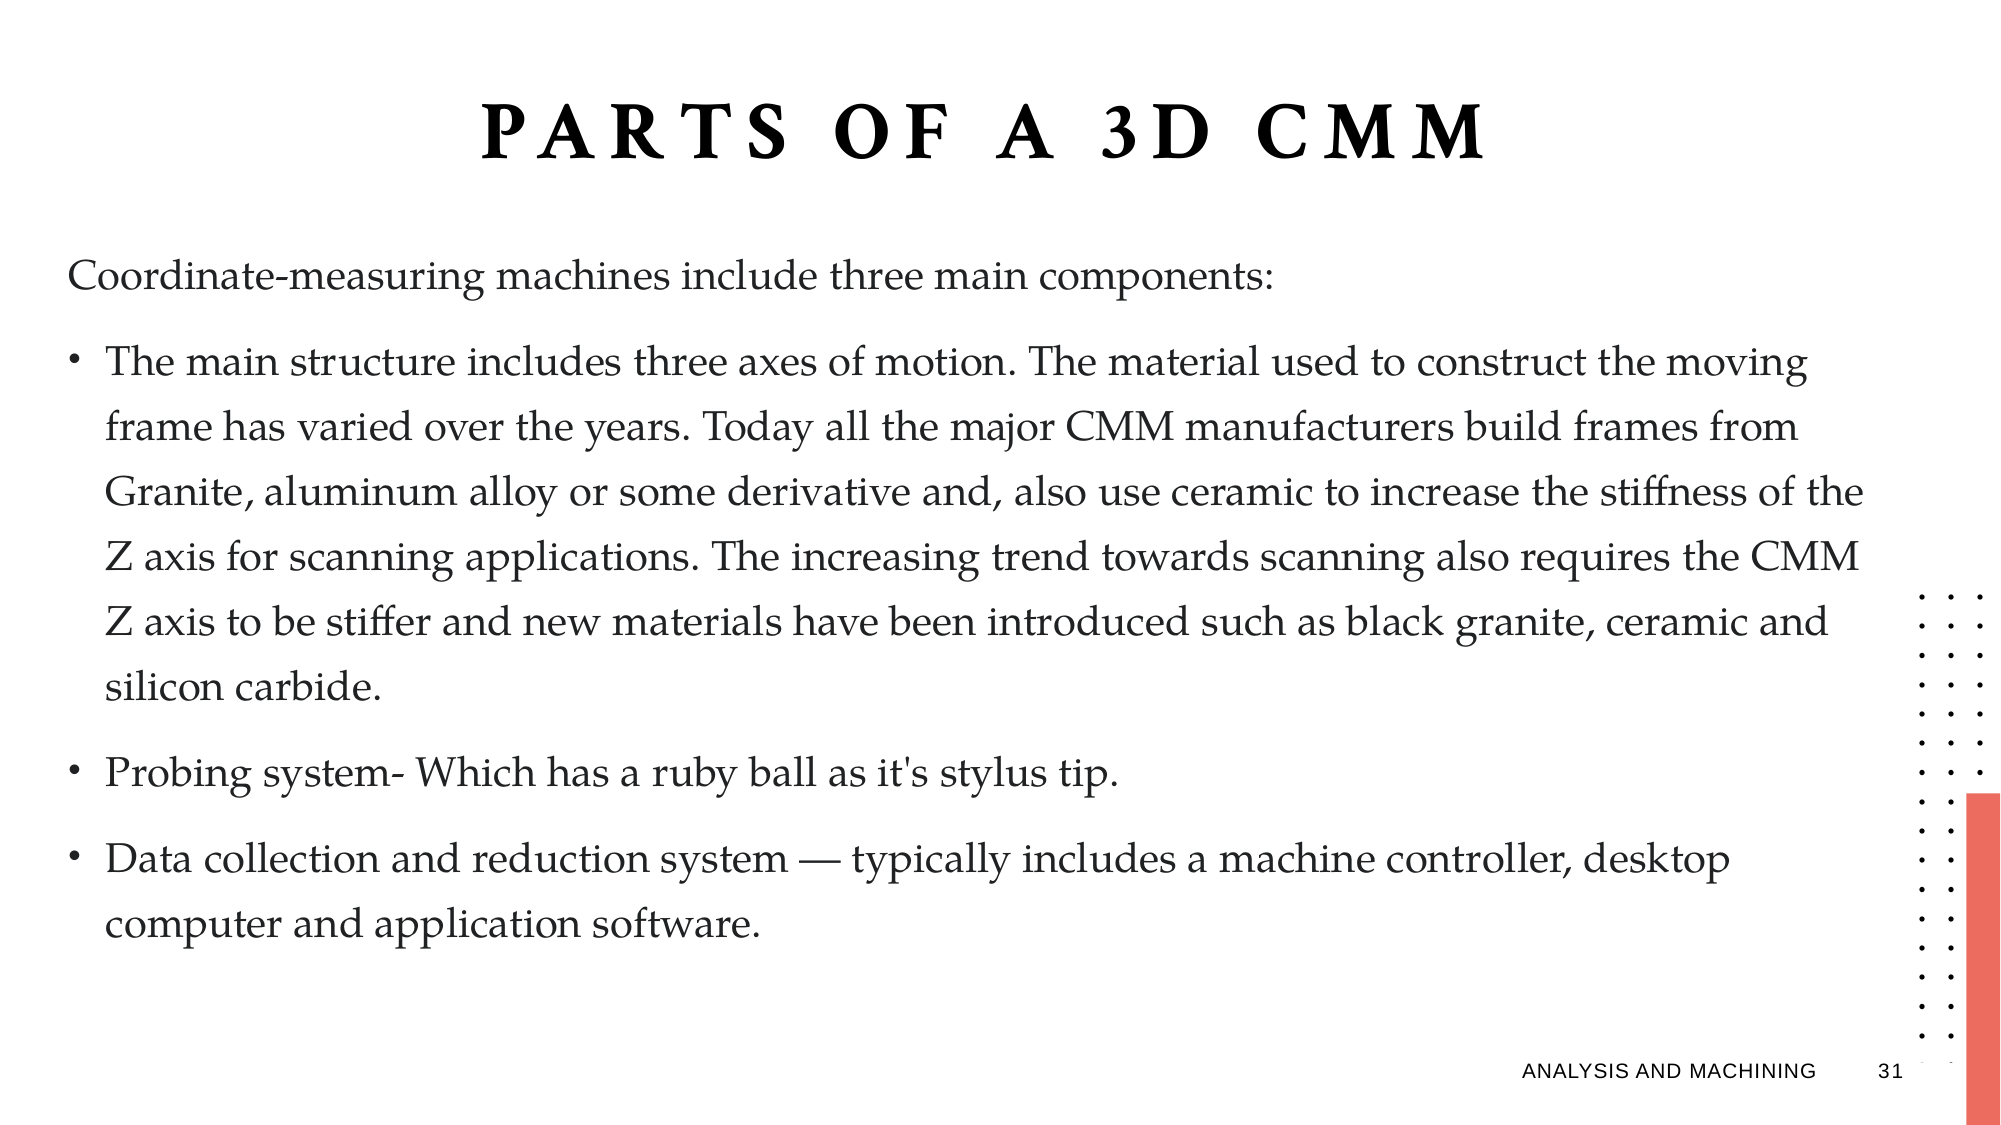

# Parts of a 3d Cmm
Coordinate-measuring machines include three main components:
The main structure includes three axes of motion. The material used to construct the moving frame has varied over the years. Today all the major CMM manufacturers build frames from Granite, aluminum alloy or some derivative and, also use ceramic to increase the stiffness of the Z axis for scanning applications. The increasing trend towards scanning also requires the CMM Z axis to be stiffer and new materials have been introduced such as black granite, ceramic and silicon carbide.
Probing system- Which has a ruby ball as it's stylus tip.
Data collection and reduction system — typically includes a machine controller, desktop computer and application software.
ANALYSIS AND MACHINING
31